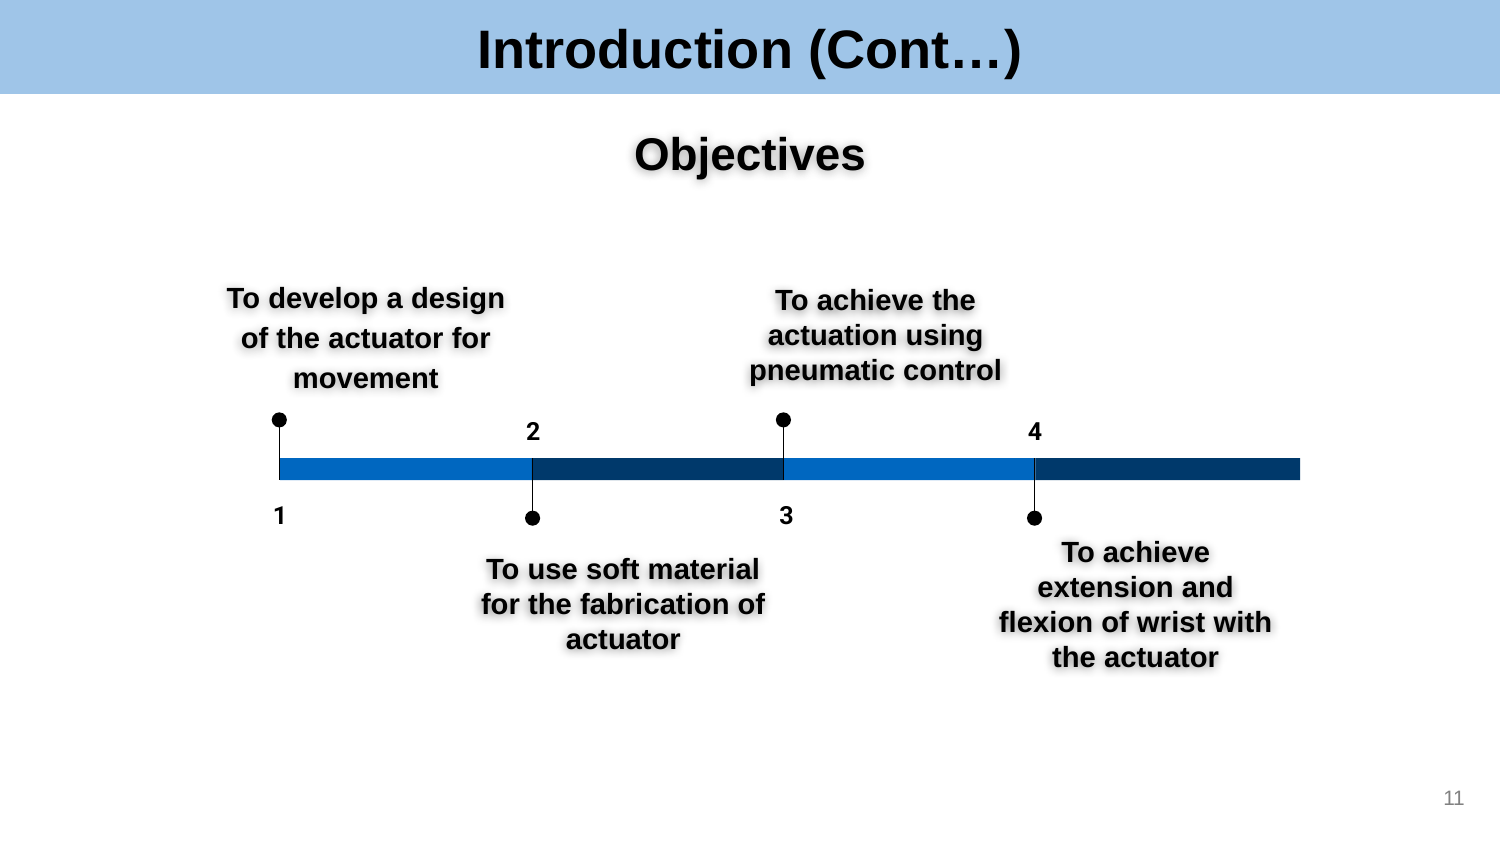

Introduction (Cont…)
Objectives

To develop a design of the actuator for movement

1
To achieve the actuation using pneumatic control

3
2

To use soft material for the fabrication of actuator
4

To achieve extension and flexion of wrist with the actuator
11